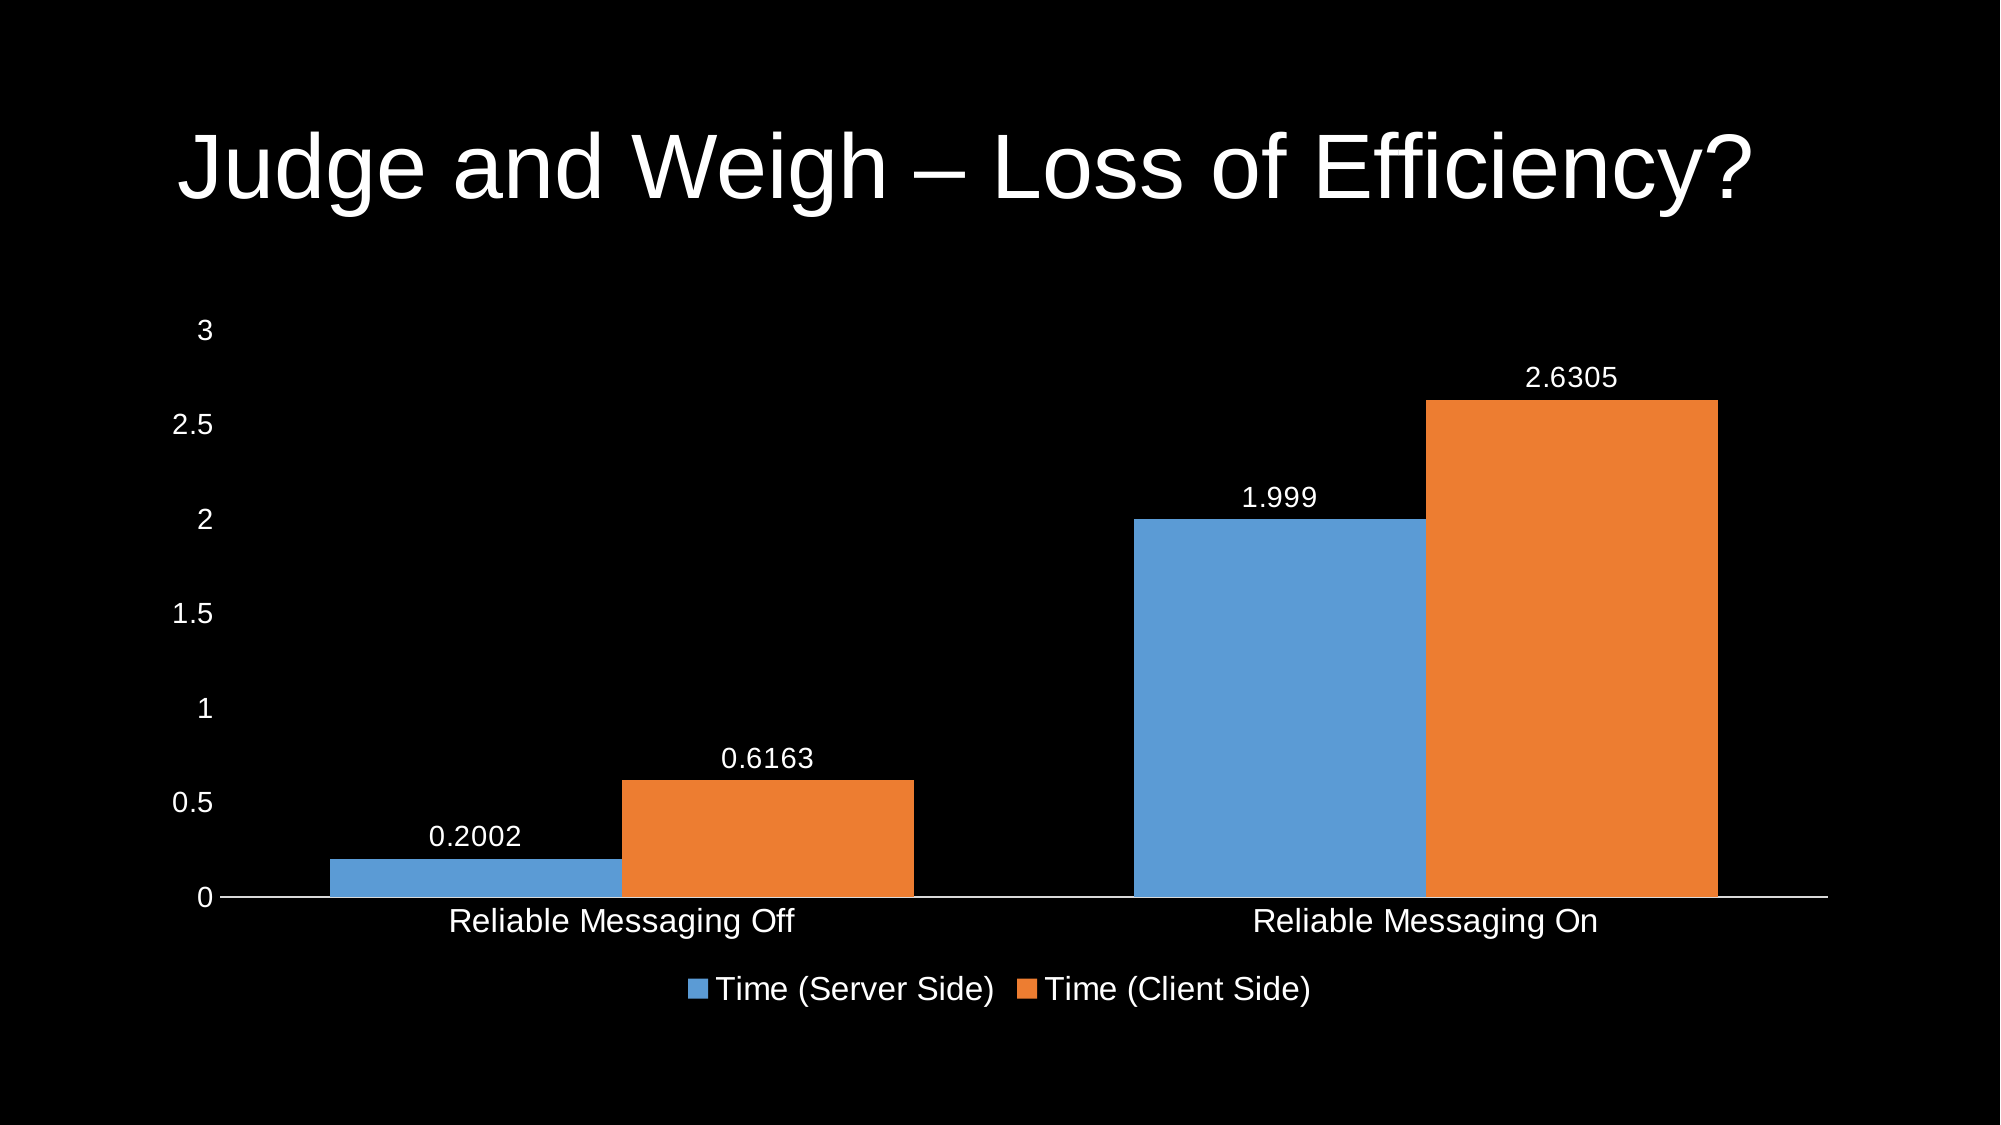

# Judge and Weigh – Loss of Efficiency?

### Chart

| Category | Time (Server Side) | Time (Client Side) |
|---|---|---|
| Reliable Messaging Off | 0.2002 | 0.6163 |
| Reliable Messaging On | 1.999 | 2.6305 |